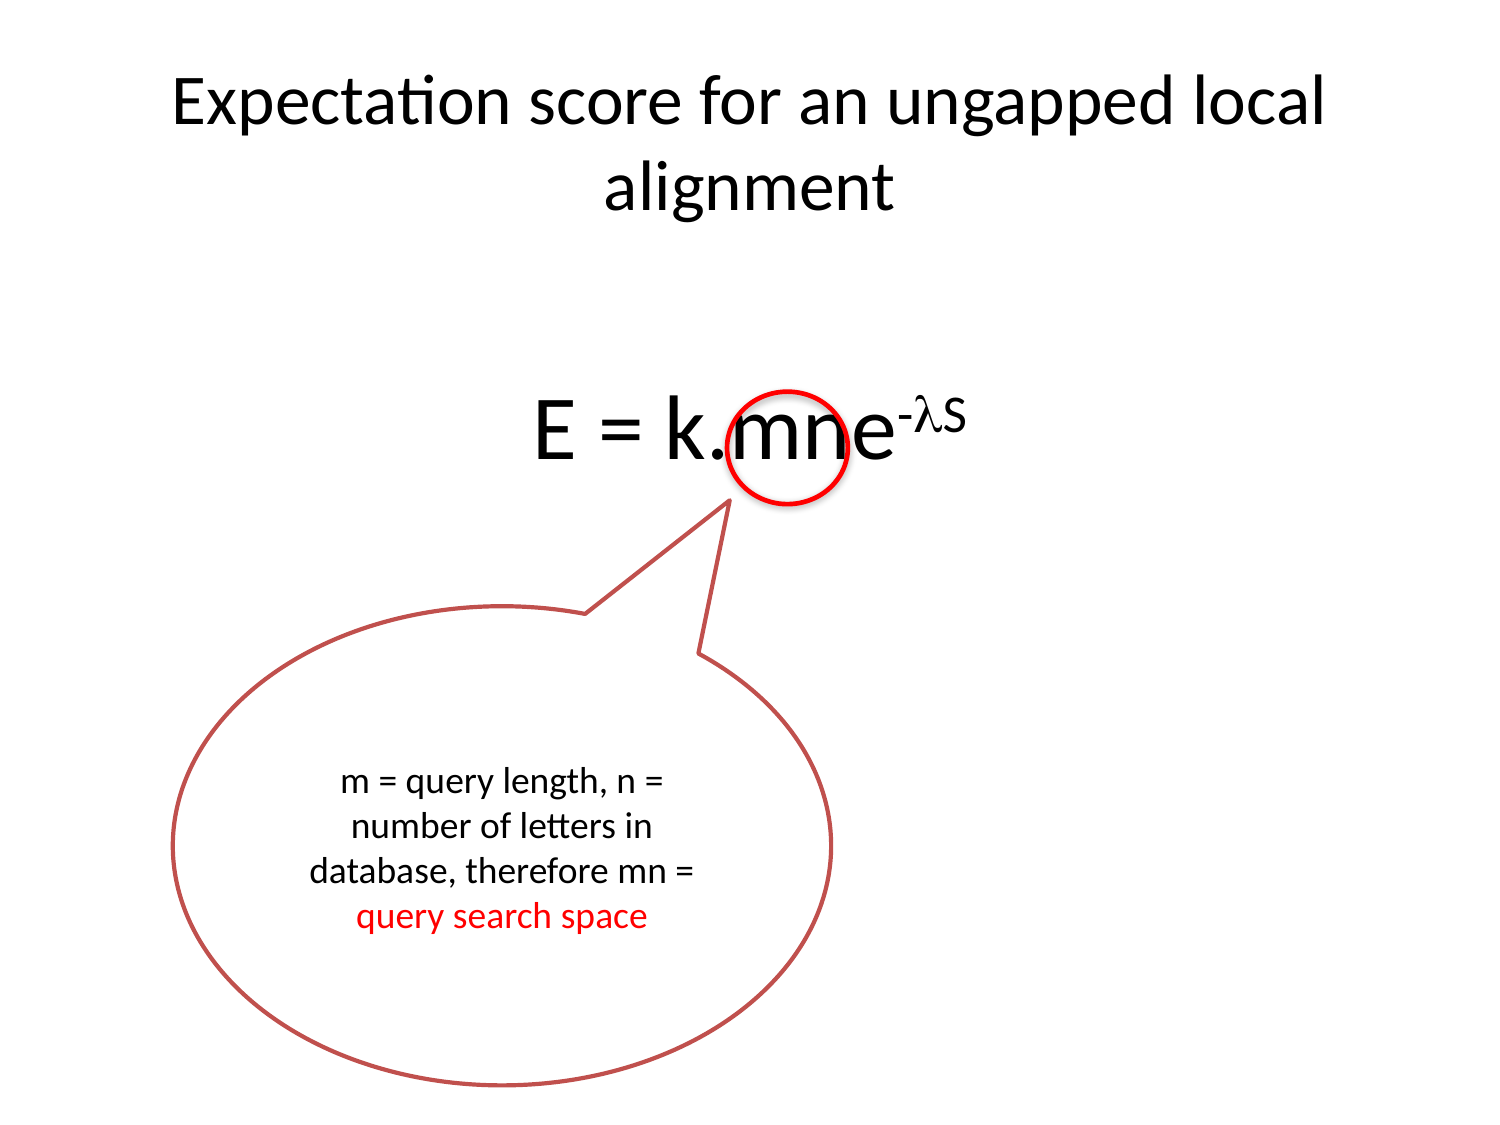

# Expectation score for an ungapped local alignment

E = k.mne-λS

m = query length, n = number of letters in database, therefore mn = query search space